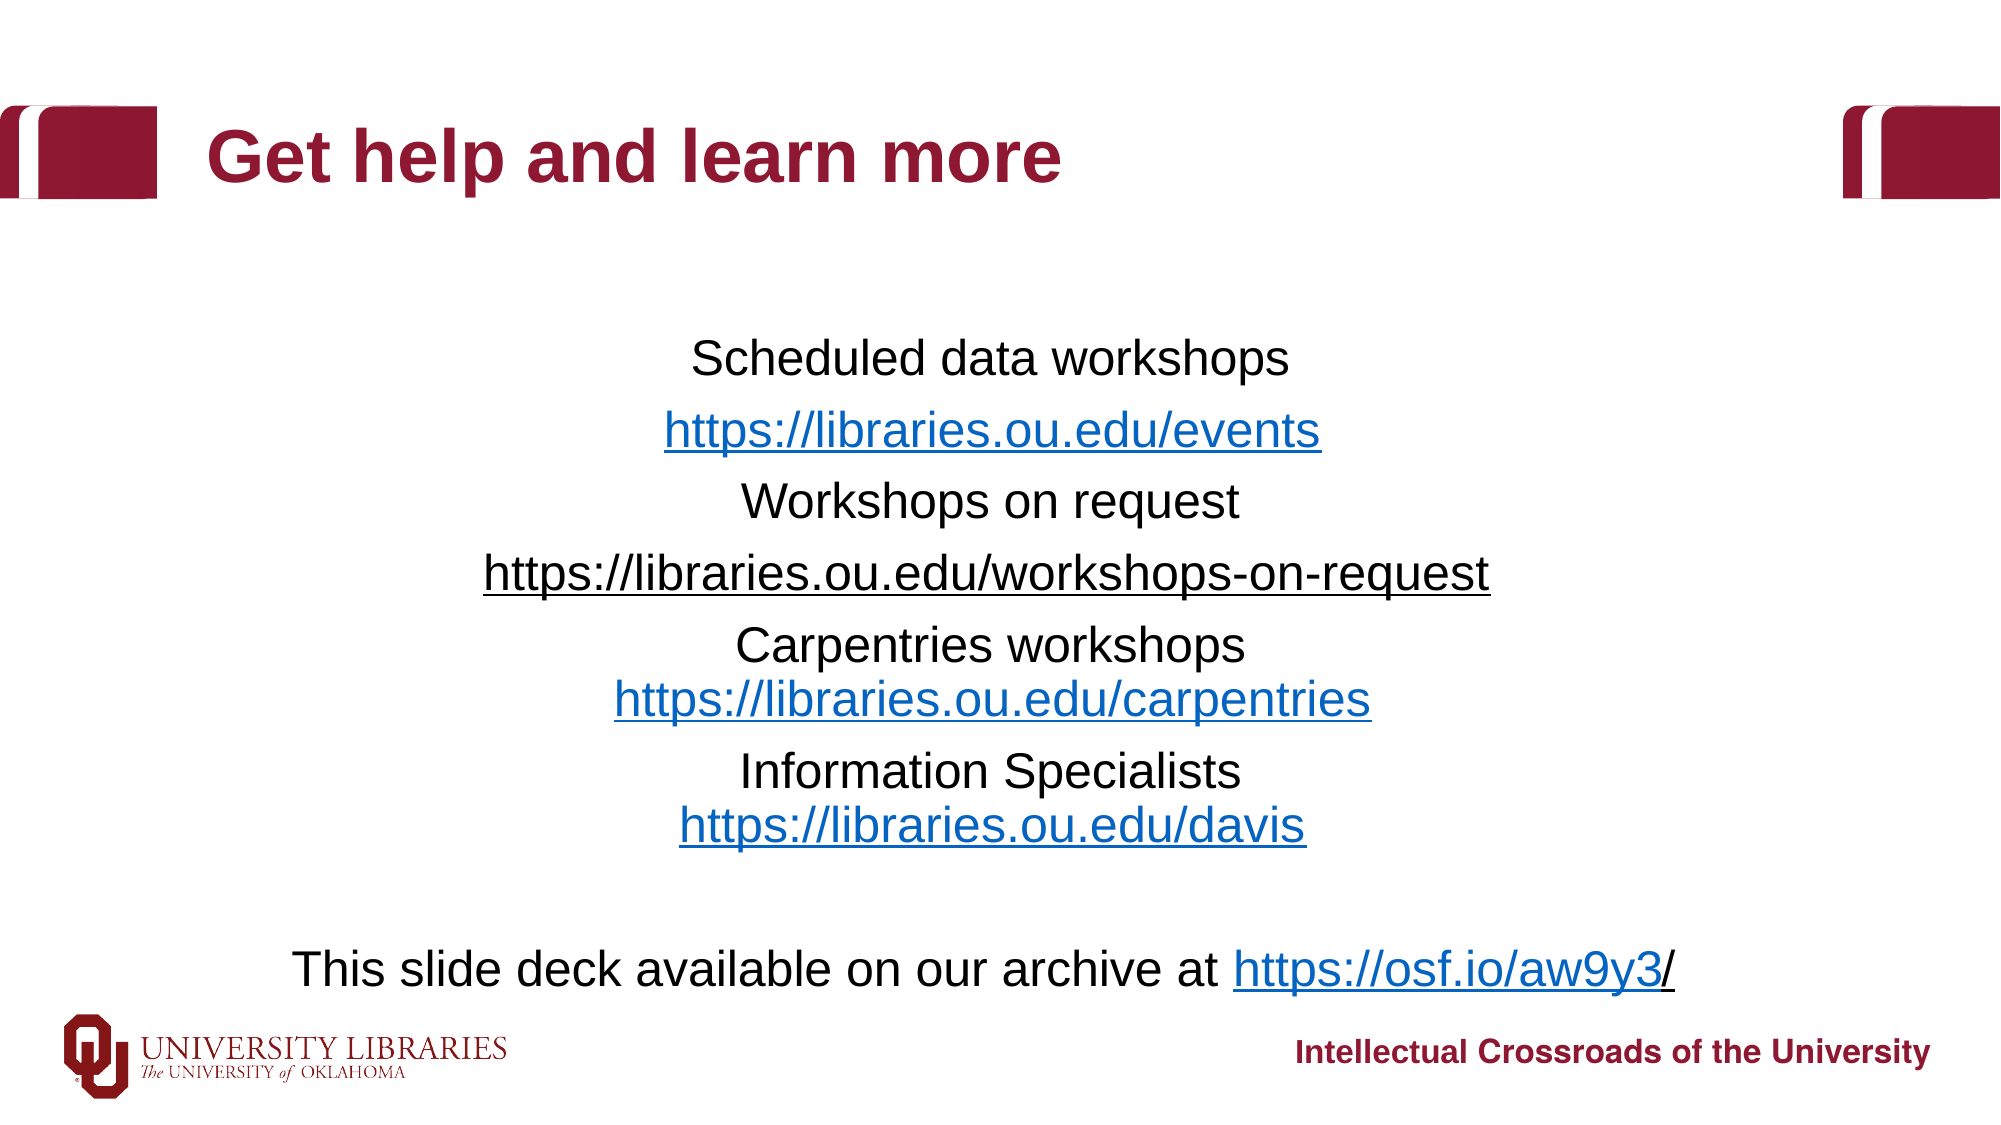

# Get help and learn more
Scheduled data workshops
https://libraries.ou.edu/events
Workshops on request
https://libraries.ou.edu/workshops-on-request
Carpentries workshops
https://libraries.ou.edu/carpentries
Information Specialists
https://libraries.ou.edu/davis

This slide deck available on our archive at https://osf.io/aw9y3/